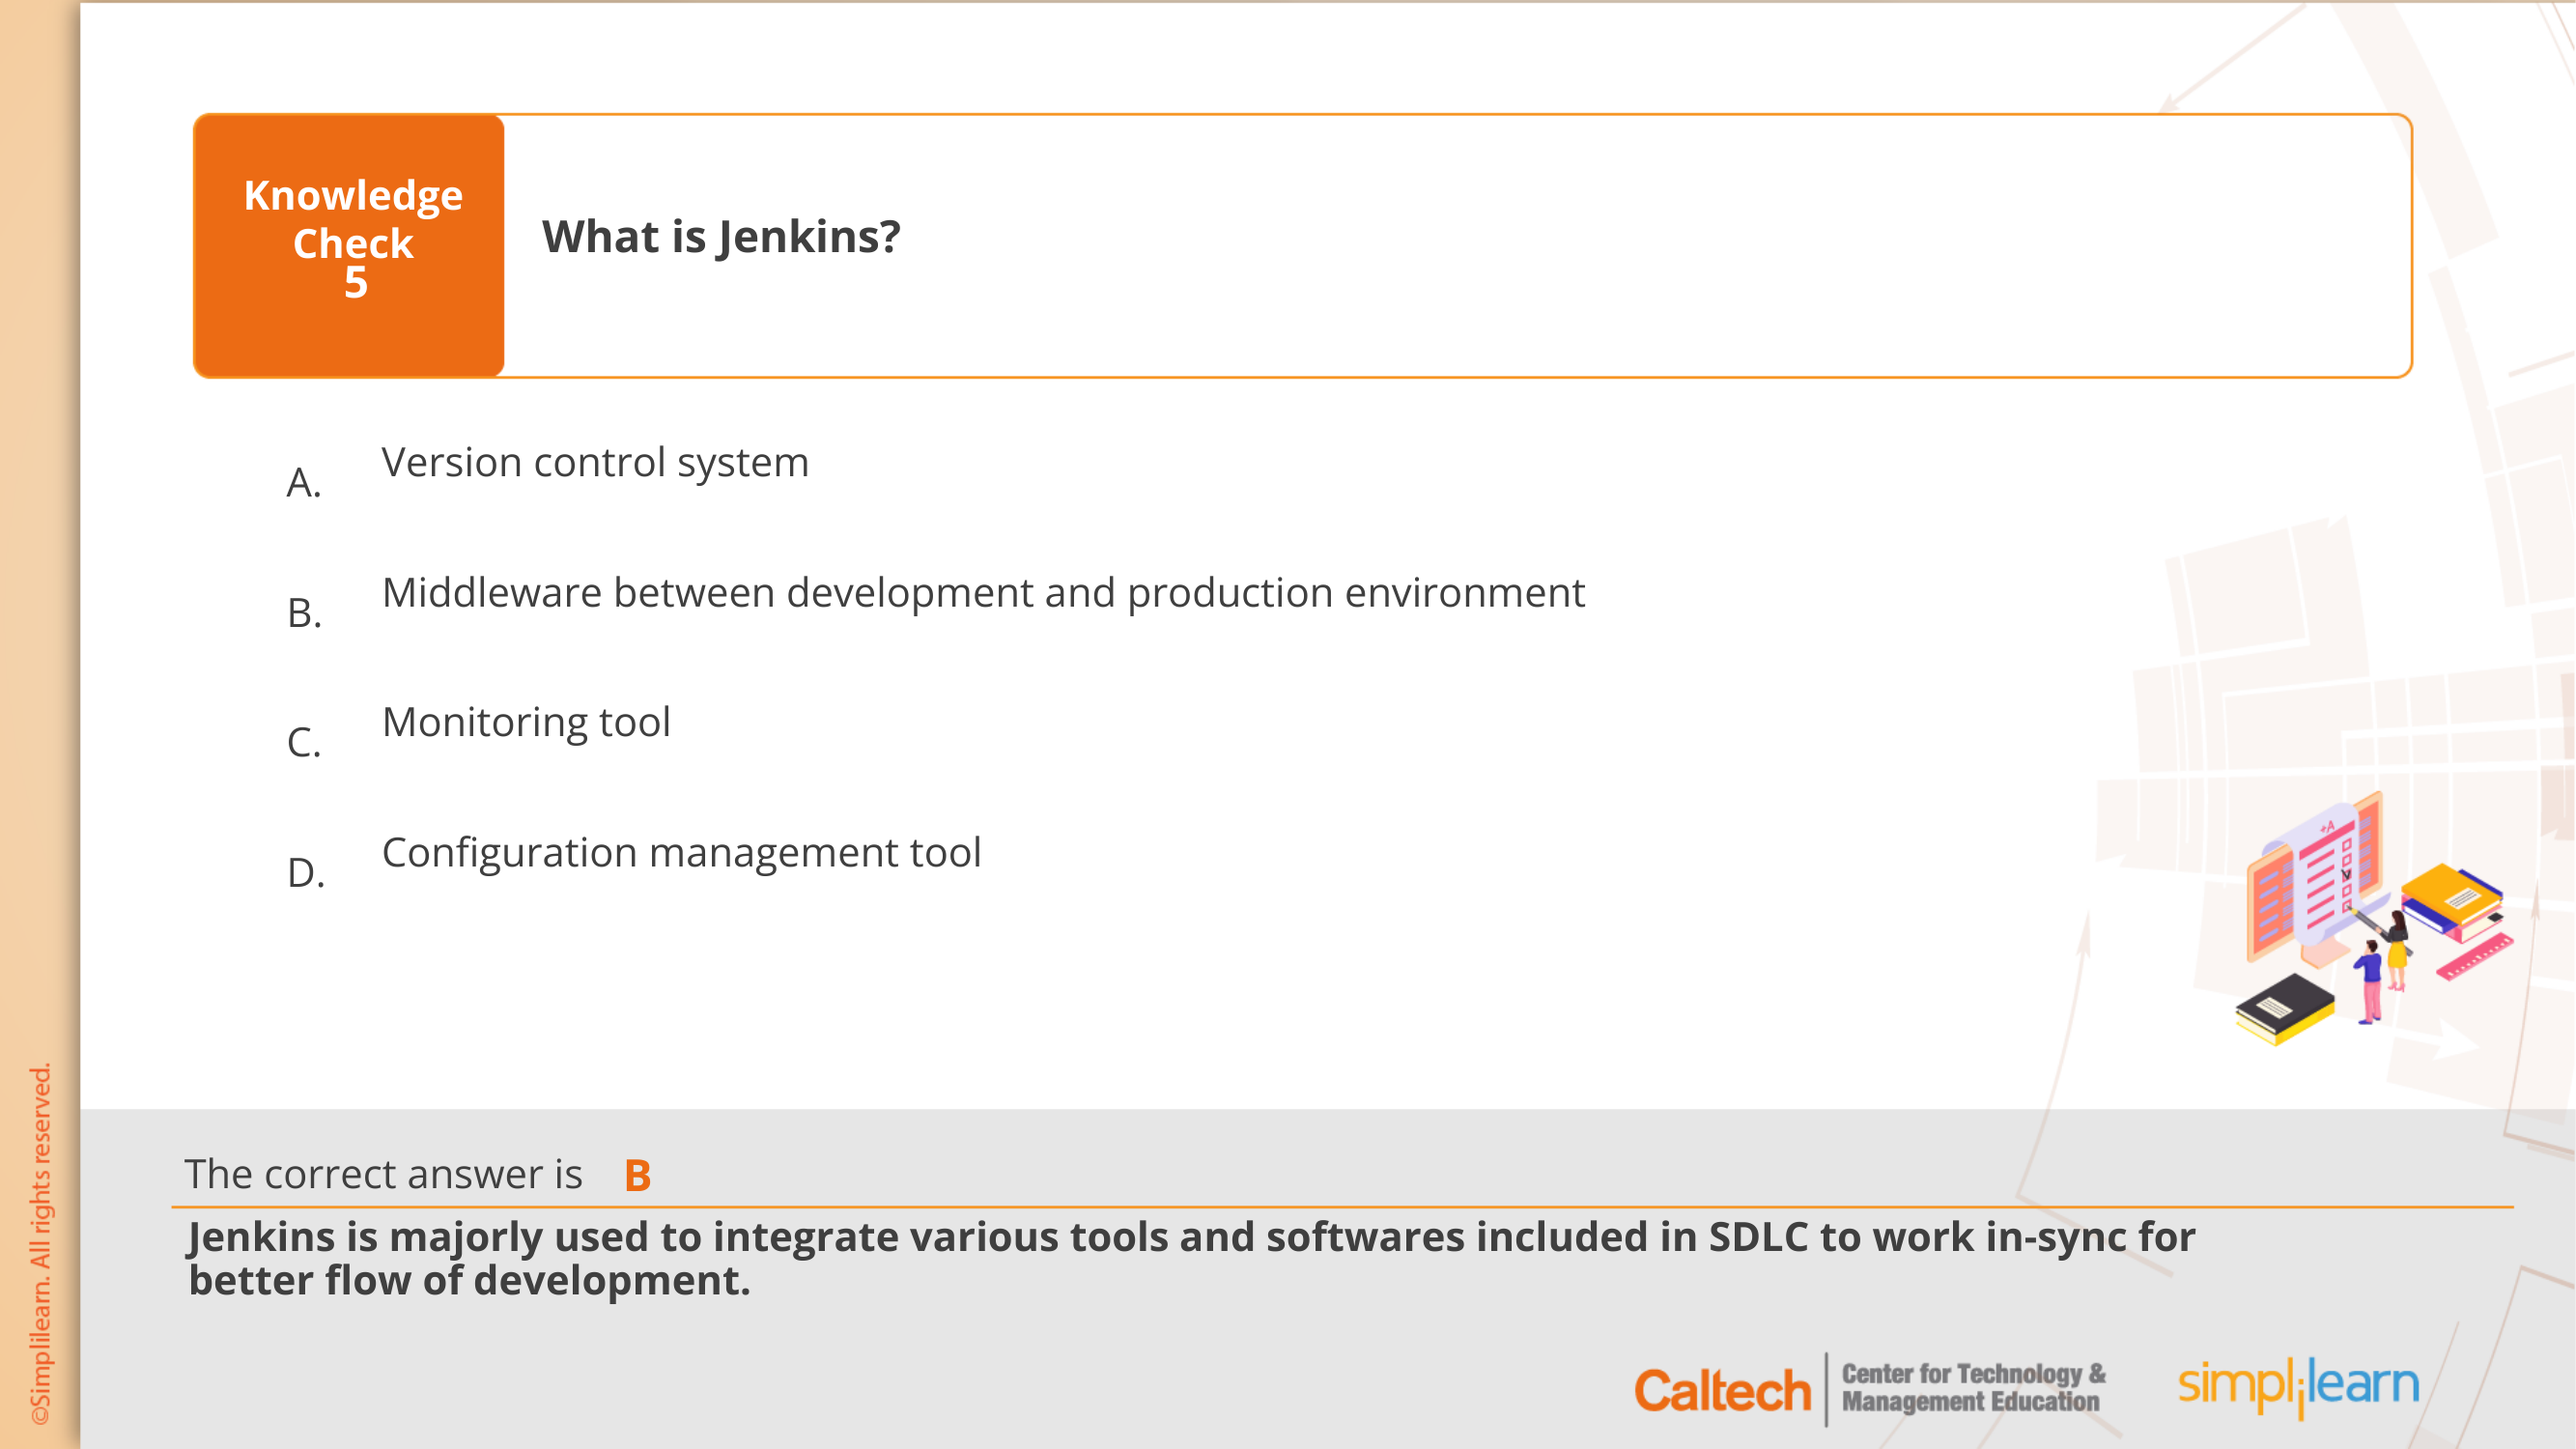

What is Jenkins?
5
Version control system

Middleware between development and production environment

Monitoring tool

Configuration management tool

B
Jenkins is majorly used to integrate various tools and softwares included in SDLC to work in-sync for better flow of development.